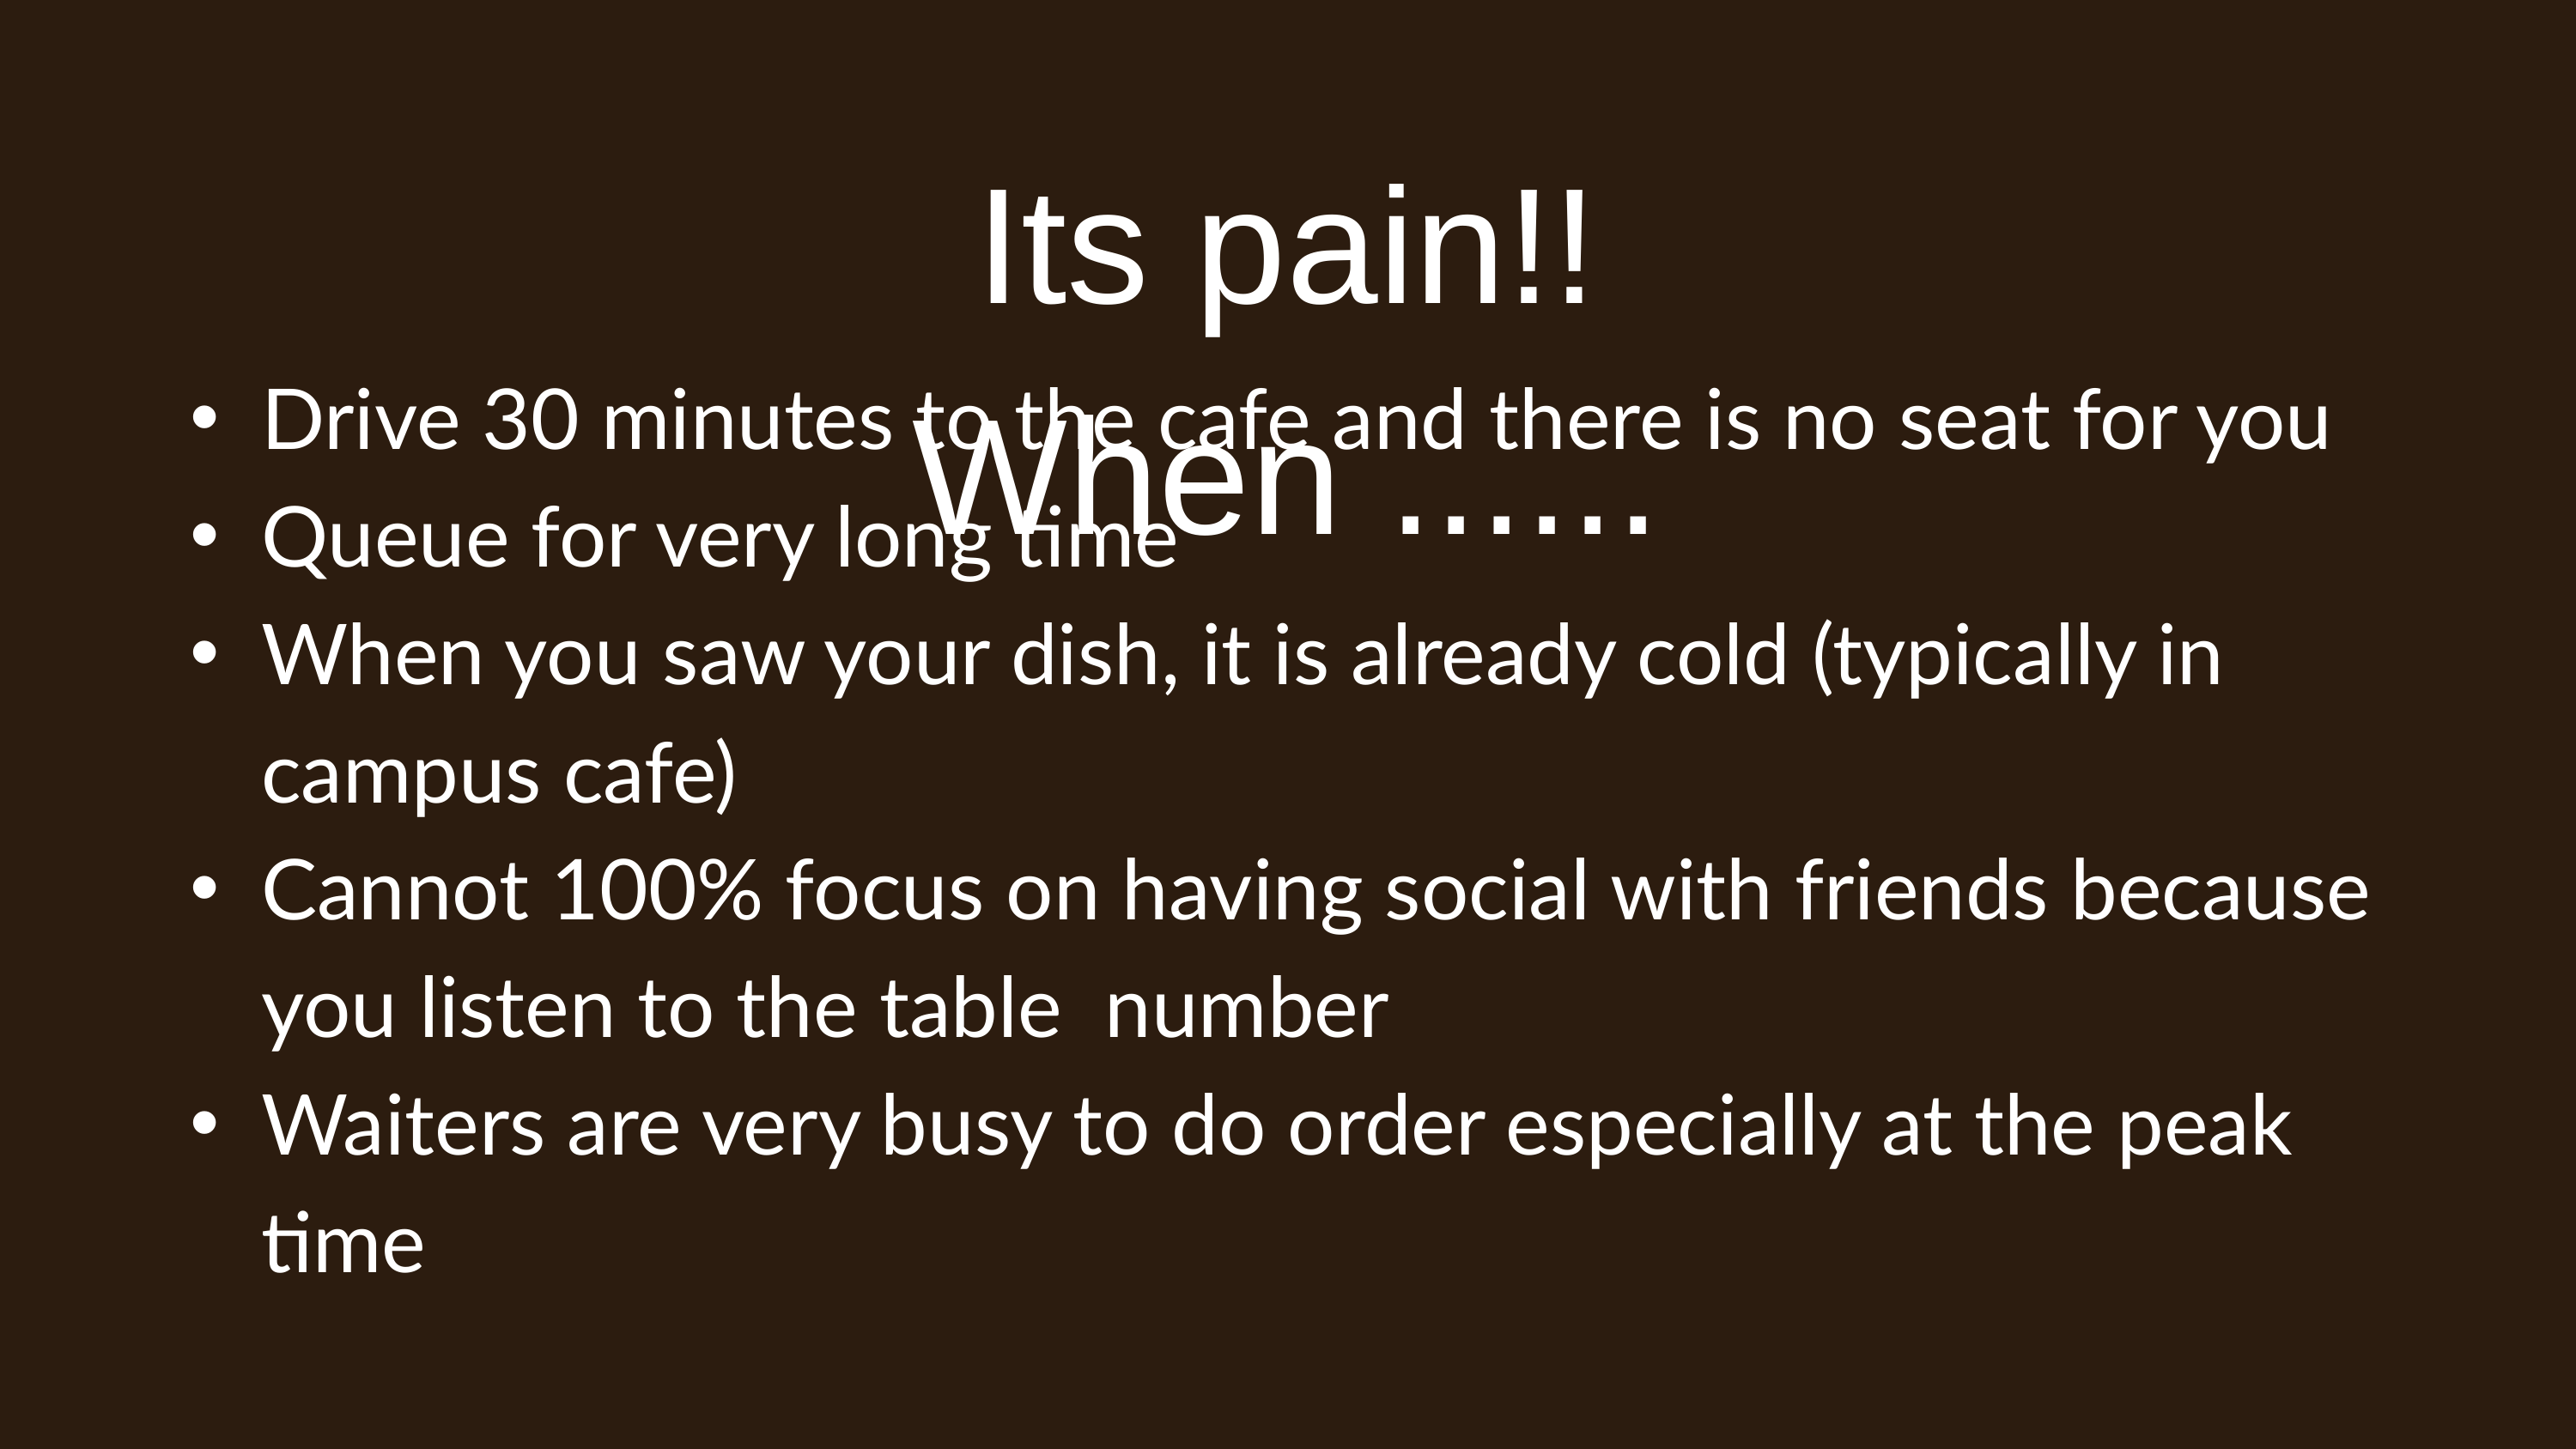

Its pain!! When ......
Drive 30 minutes to the cafe and there is no seat for you
Queue for very long time
When you saw your dish, it is already cold (typically in campus cafe)
Cannot 100% focus on having social with friends because you listen to the table  number
Waiters are very busy to do order especially at the peak time